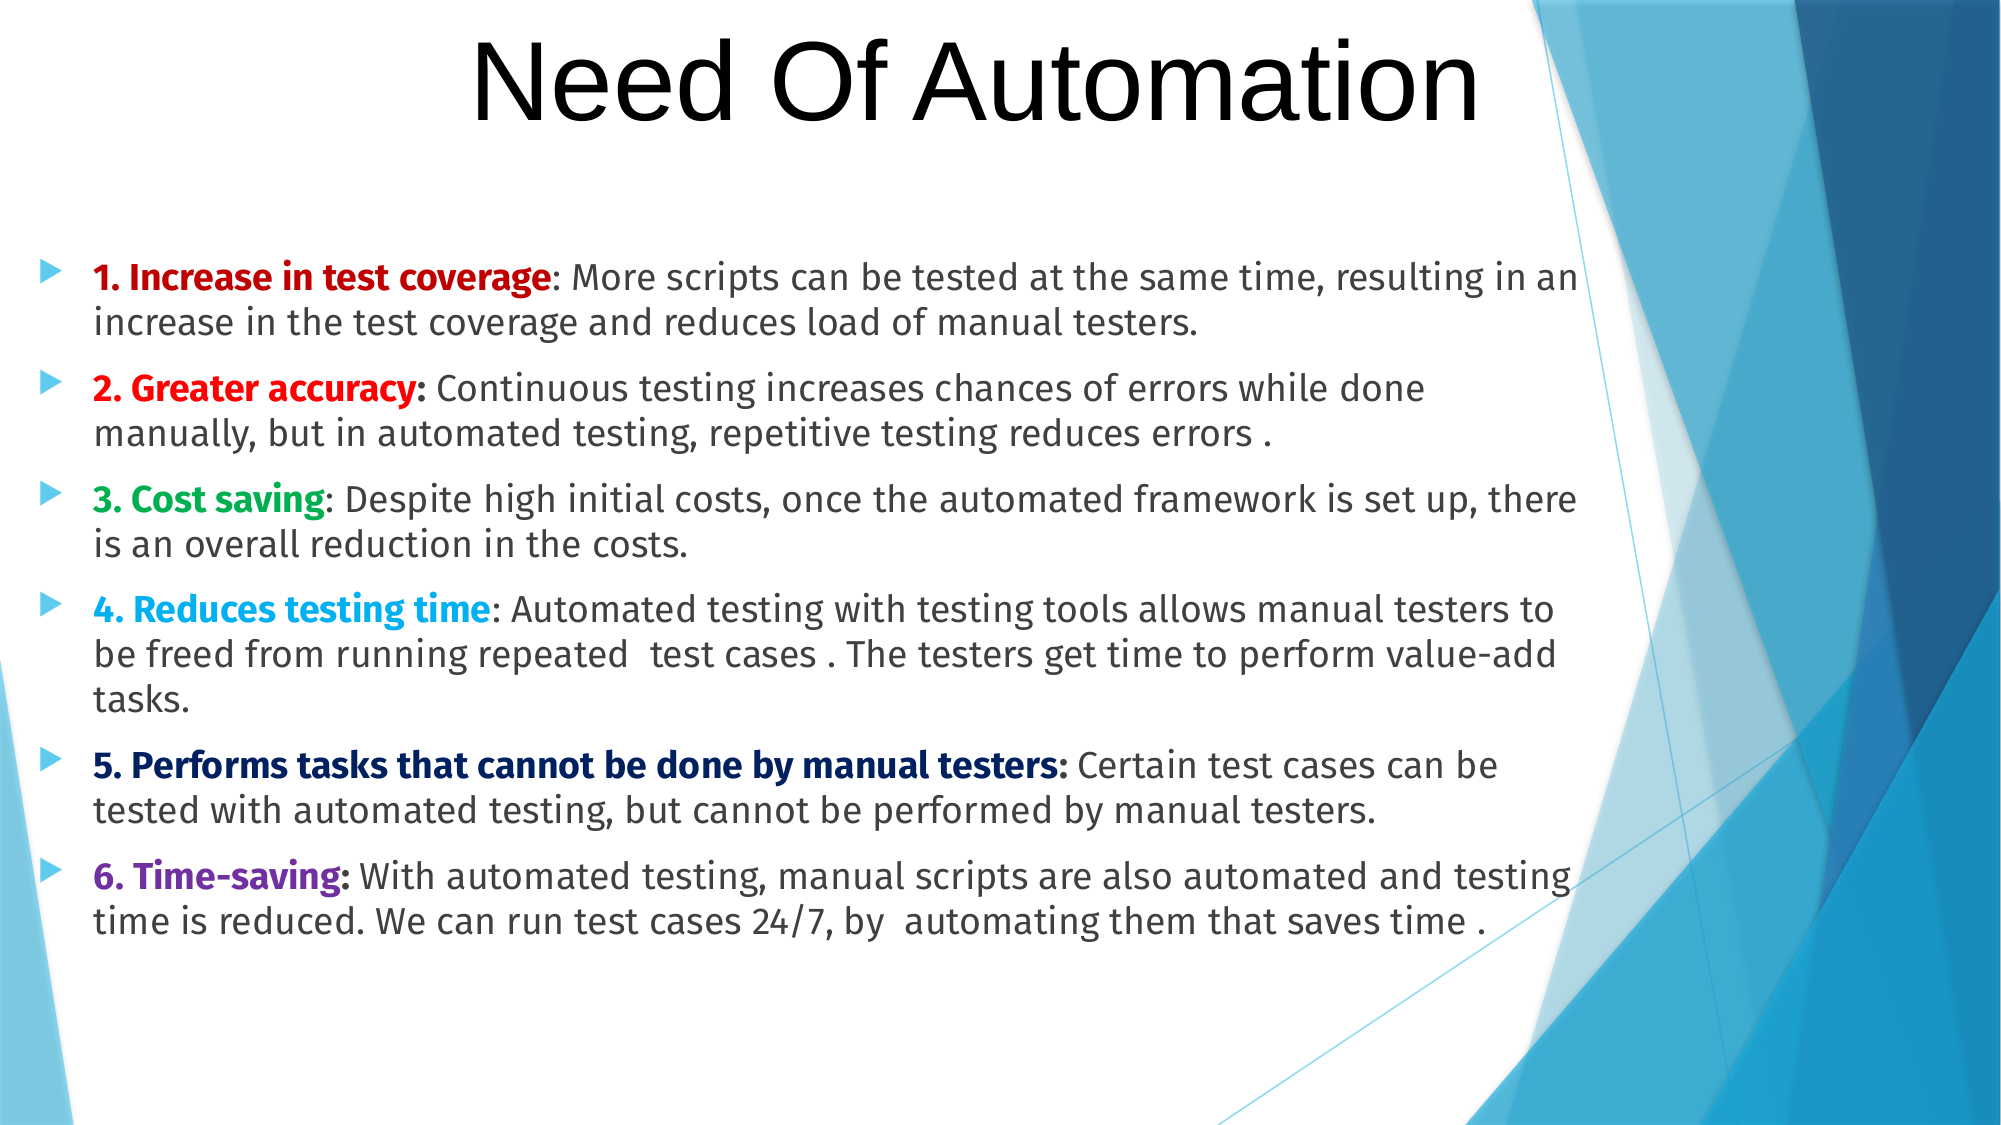

# Need Of Automation
1. Increase in test coverage: More scripts can be tested at the same time, resulting in an increase in the test coverage and reduces load of manual testers.
2. Greater accuracy: Continuous testing increases chances of errors while done manually, but in automated testing, repetitive testing reduces errors .
3. Cost saving: Despite high initial costs, once the automated framework is set up, there is an overall reduction in the costs.
4. Reduces testing time: Automated testing with testing tools allows manual testers to be freed from running repeated  test cases . The testers get time to perform value-add tasks.
5. Performs tasks that cannot be done by manual testers: Certain test cases can be tested with automated testing, but cannot be performed by manual testers.
6. Time-saving: With automated testing, manual scripts are also automated and testing time is reduced. We can run test cases 24/7, by  automating them that saves time .